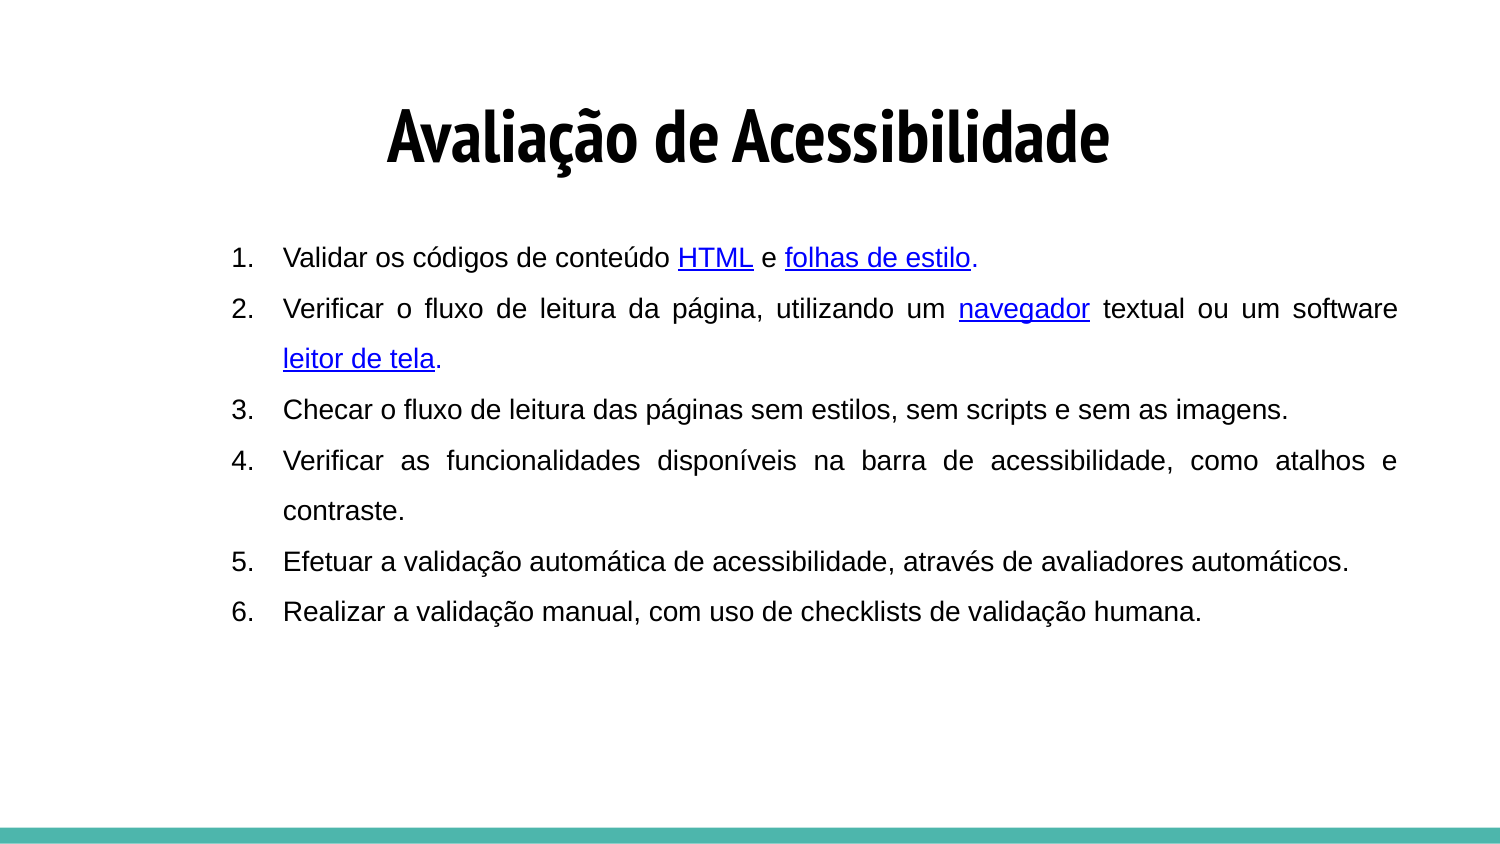

# Avaliação de Acessibilidade
Validar os códigos de conteúdo HTML e folhas de estilo.
Verificar o fluxo de leitura da página, utilizando um navegador textual ou um software leitor de tela.
Checar o fluxo de leitura das páginas sem estilos, sem scripts e sem as imagens.
Verificar as funcionalidades disponíveis na barra de acessibilidade, como atalhos e contraste.
Efetuar a validação automática de acessibilidade, através de avaliadores automáticos.
Realizar a validação manual, com uso de checklists de validação humana.